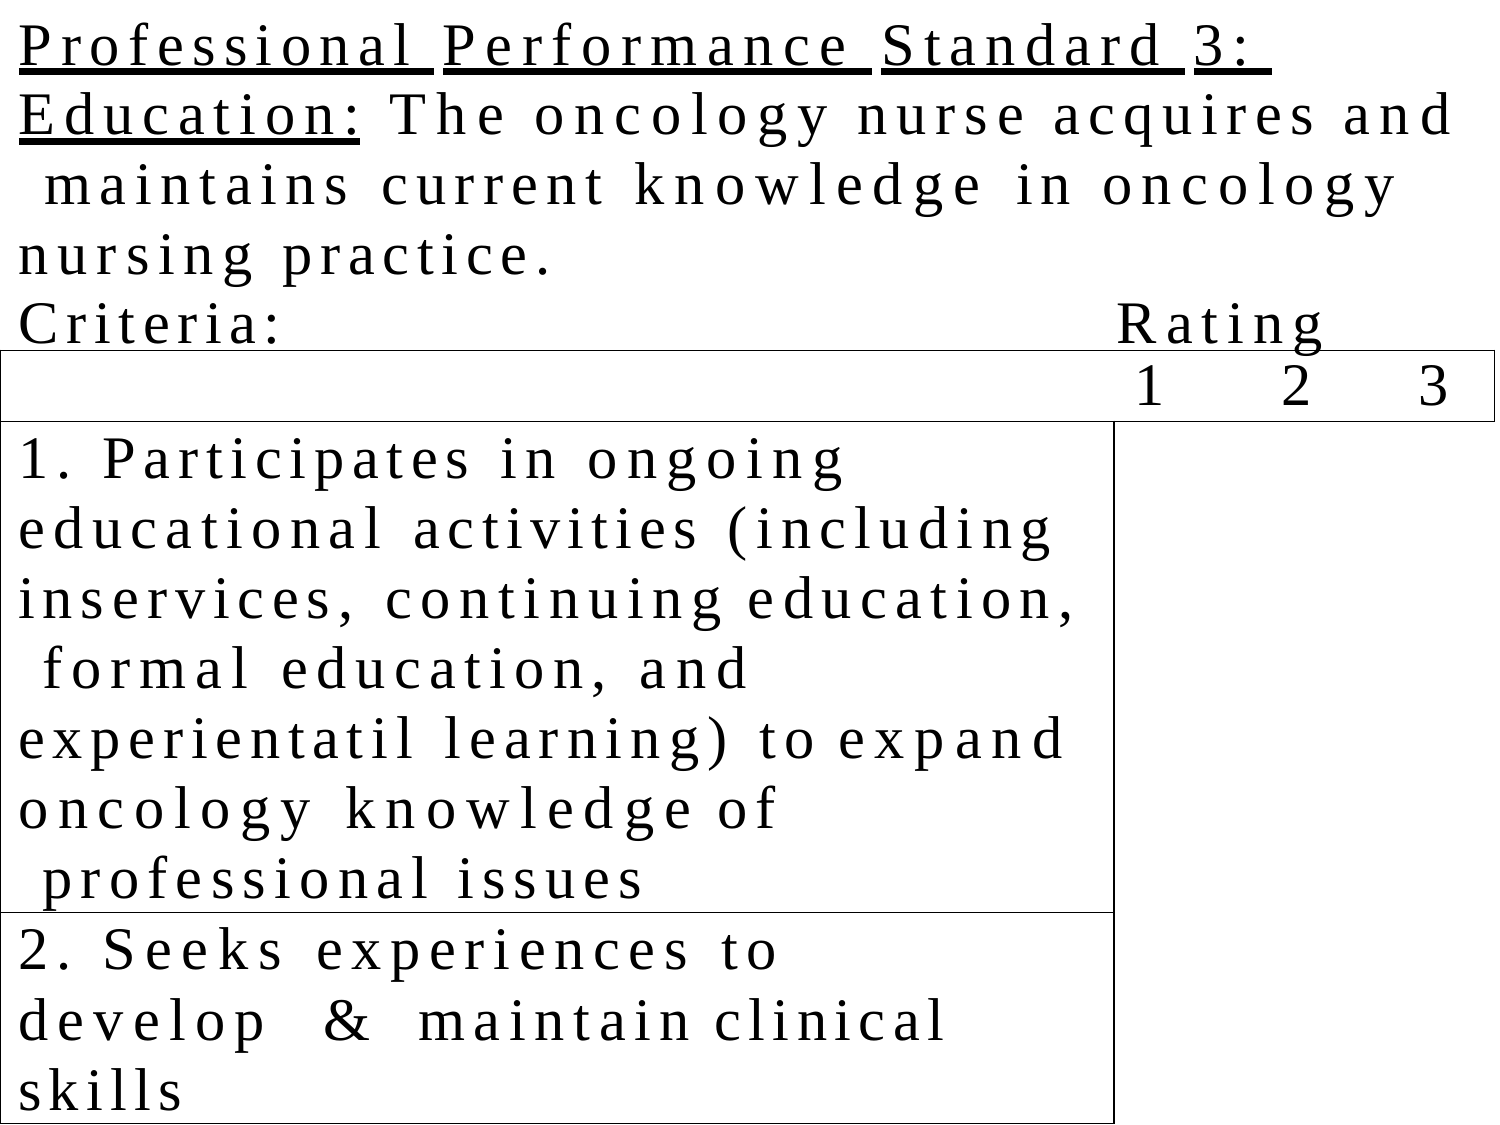

# Professional Performance Standard 3:  Education: The oncology nurse acquires and  maintains current knowledge in oncology  nursing practice.
Criteria:	Rating
|  | 1 | 2 | 3 |
| --- | --- | --- | --- |
| 1. Participates in ongoing educational activities (including inservices, continuing education, formal education, and experientatil learning) to expand oncology knowledge of professional issues |  |  |  |
| 2. Seeks experiences to develop & maintain clinical skills |  |  |  |